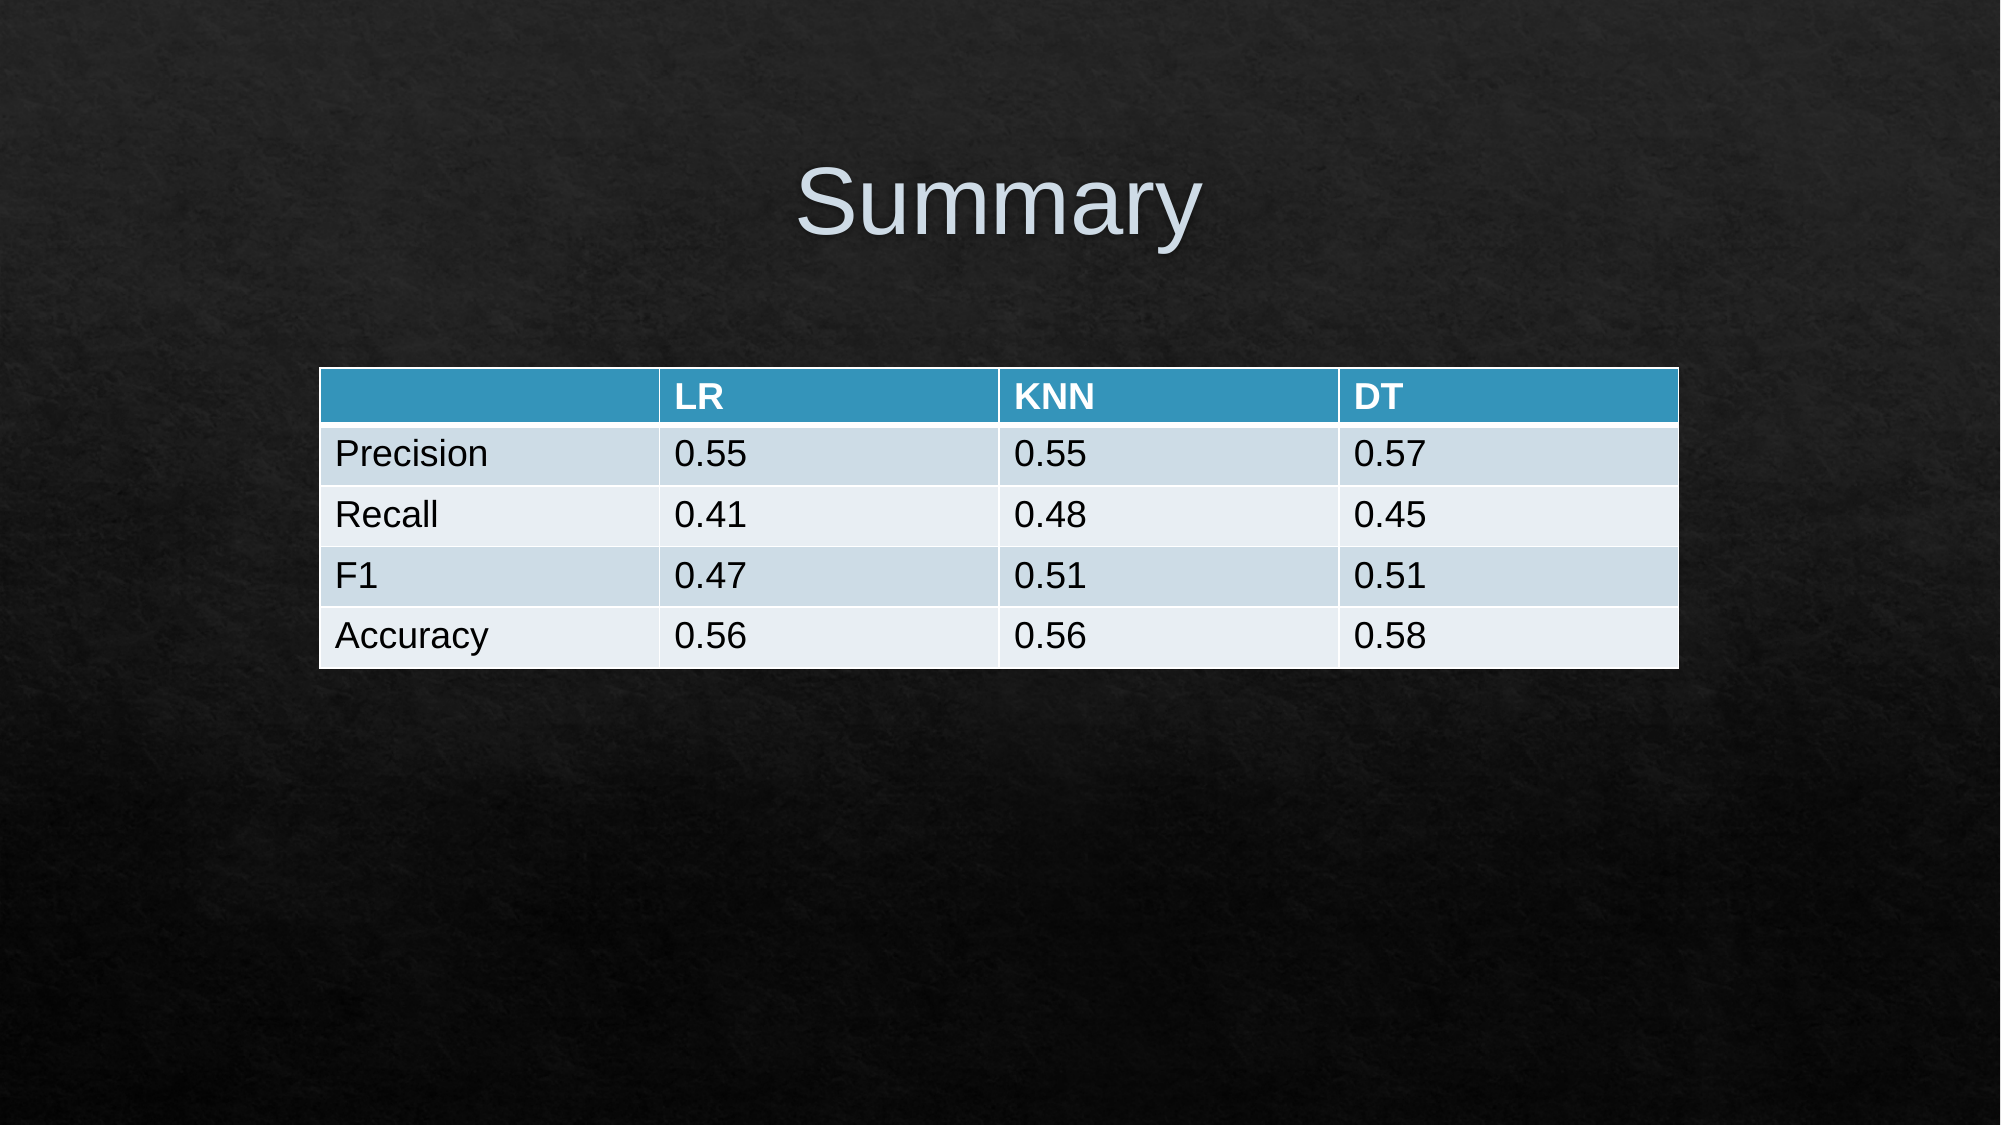

# Summary
|  | LR | KNN | DT |
| --- | --- | --- | --- |
| Precision | 0.55 | 0.55 | 0.57 |
| Recall | 0.41 | 0.48 | 0.45 |
| F1 | 0.47 | 0.51 | 0.51 |
| Accuracy | 0.56 | 0.56 | 0.58 |